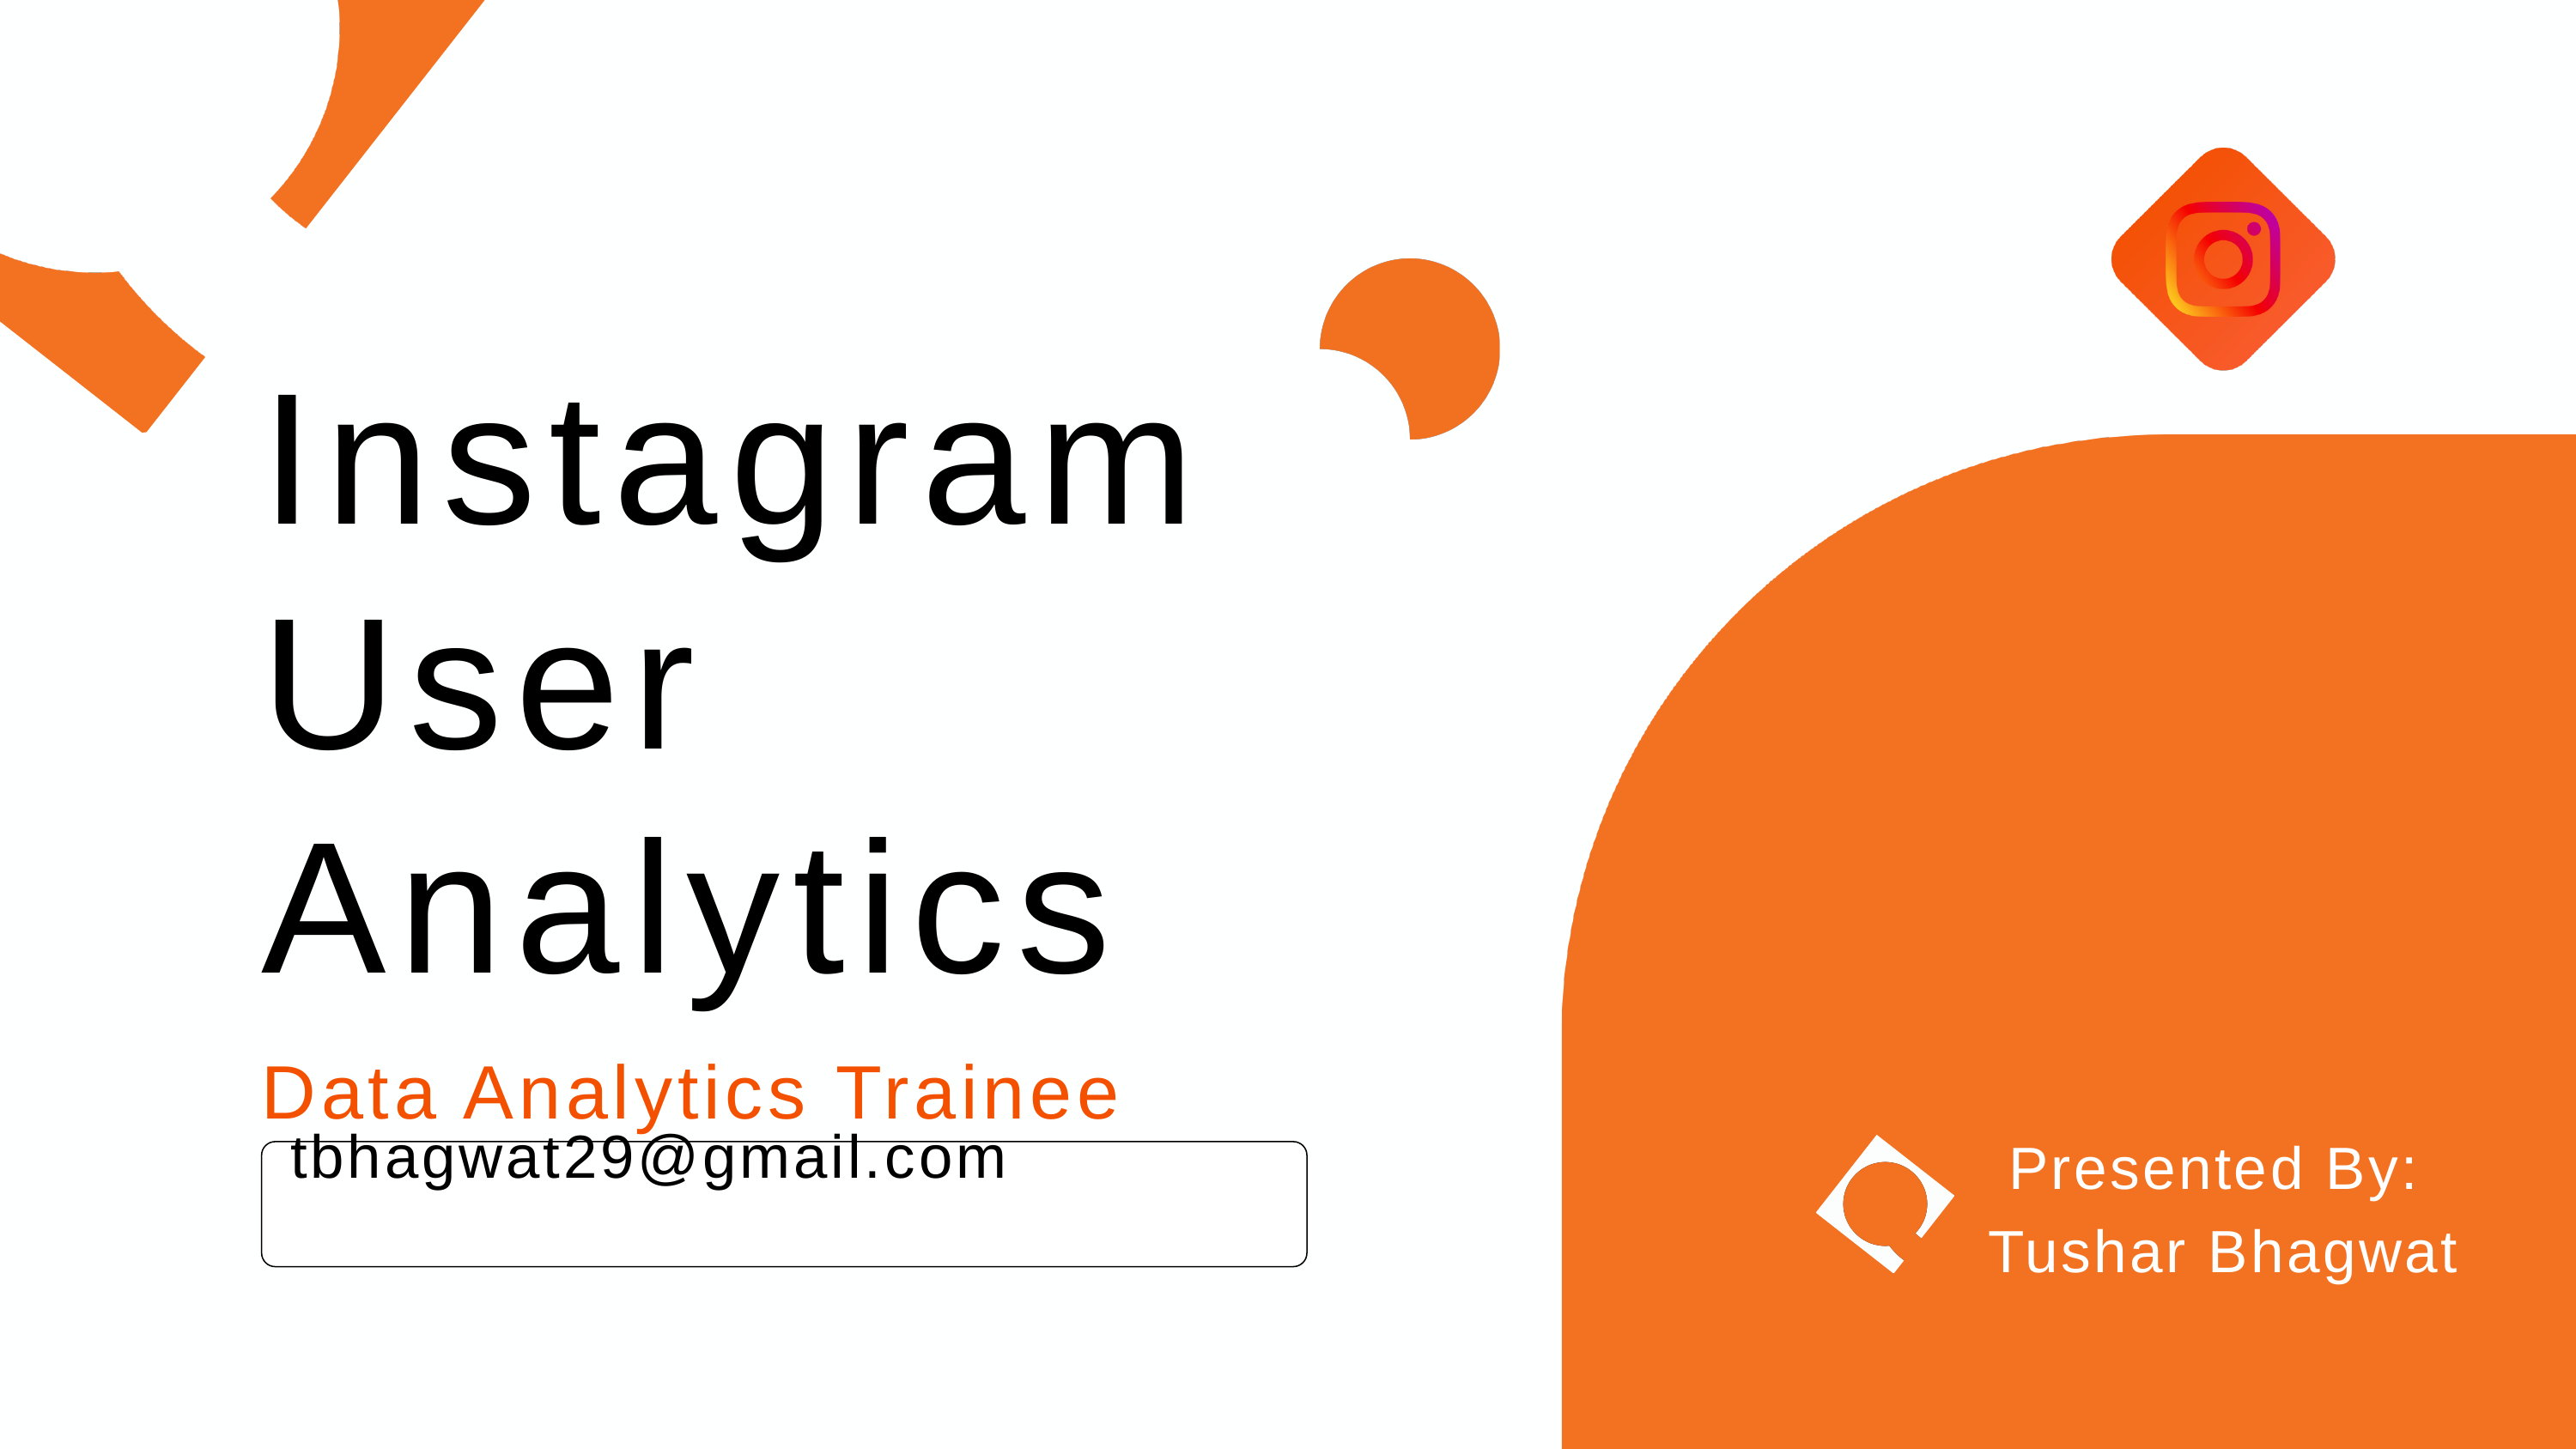

Instagram User Analytics

Data Analytics Trainee
Presented By:
Tushar Bhagwat

tbhagwat29@gmail.com